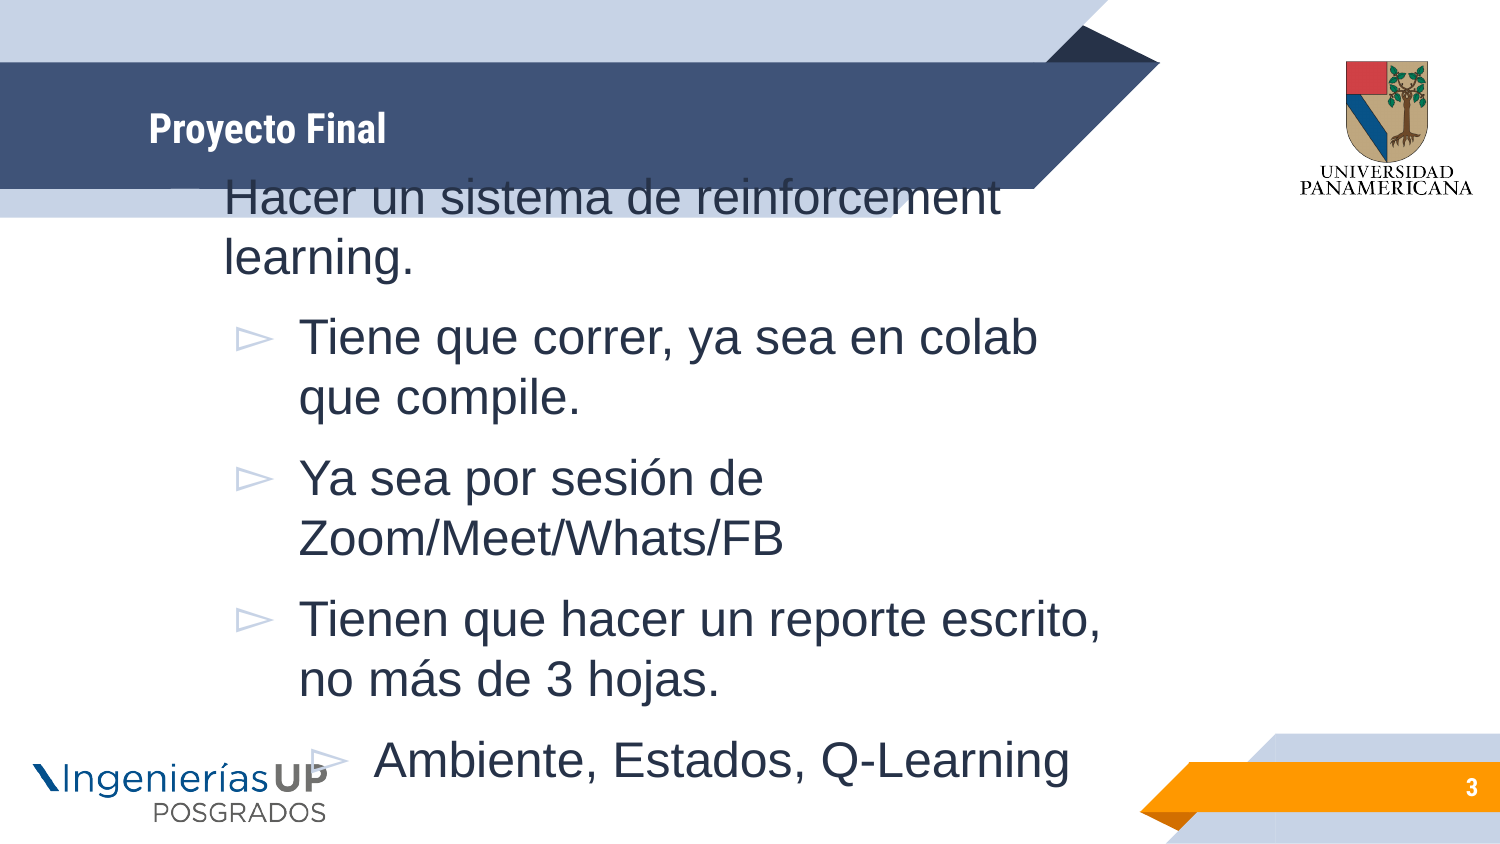

# Proyecto Final
Hacer un sistema de reinforcement learning.
Tiene que correr, ya sea en colab que compile.
Ya sea por sesión de Zoom/Meet/Whats/FB
Tienen que hacer un reporte escrito, no más de 3 hojas.
Ambiente, Estados, Q-Learning
3